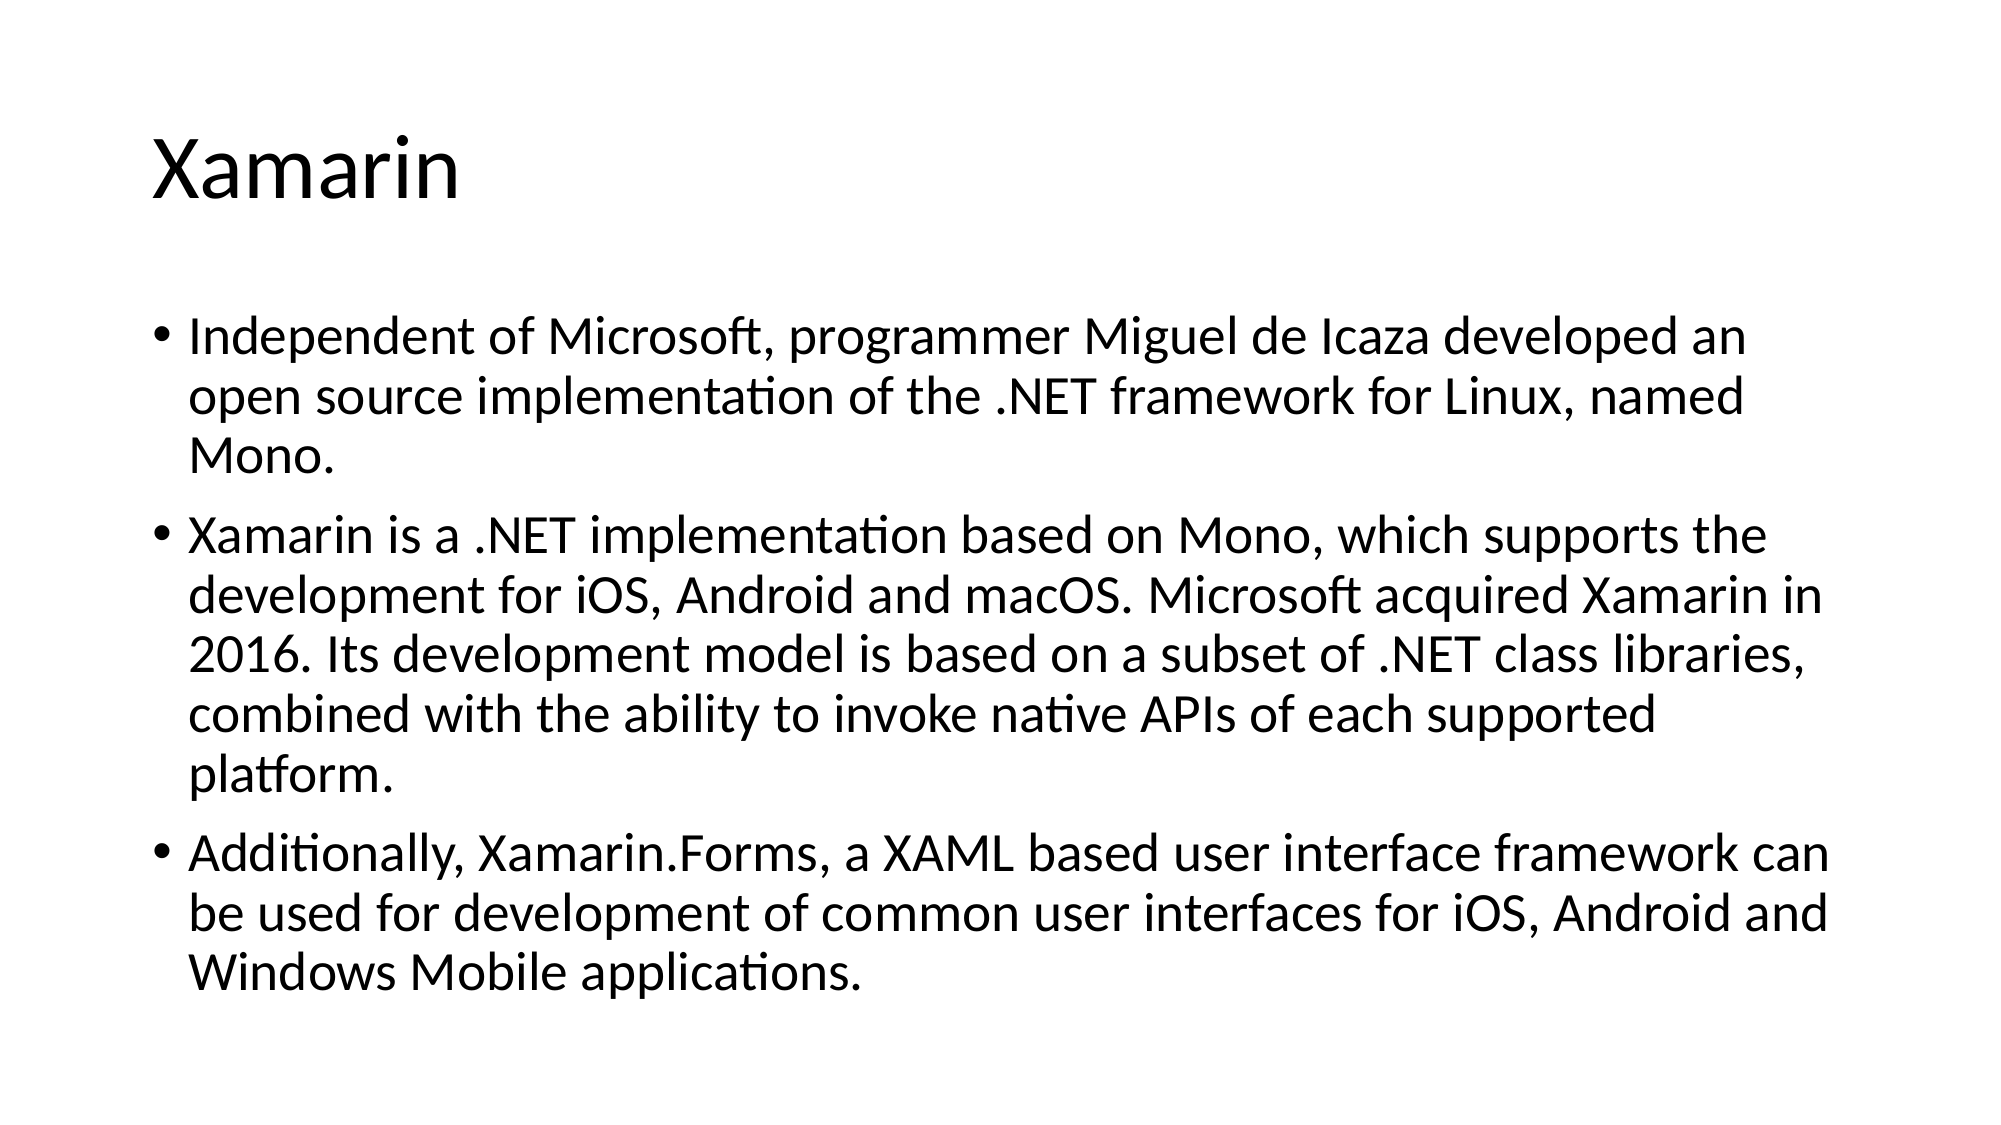

# Xamarin
Independent of Microsoft, programmer Miguel de Icaza developed an open source implementation of the .NET framework for Linux, named Mono.
Xamarin is a .NET implementation based on Mono, which supports the development for iOS, Android and macOS. Microsoft acquired Xamarin in 2016. Its development model is based on a subset of .NET class libraries, combined with the ability to invoke native APIs of each supported platform.
Additionally, Xamarin.Forms, a XAML based user interface framework can be used for development of common user interfaces for iOS, Android and Windows Mobile applications.